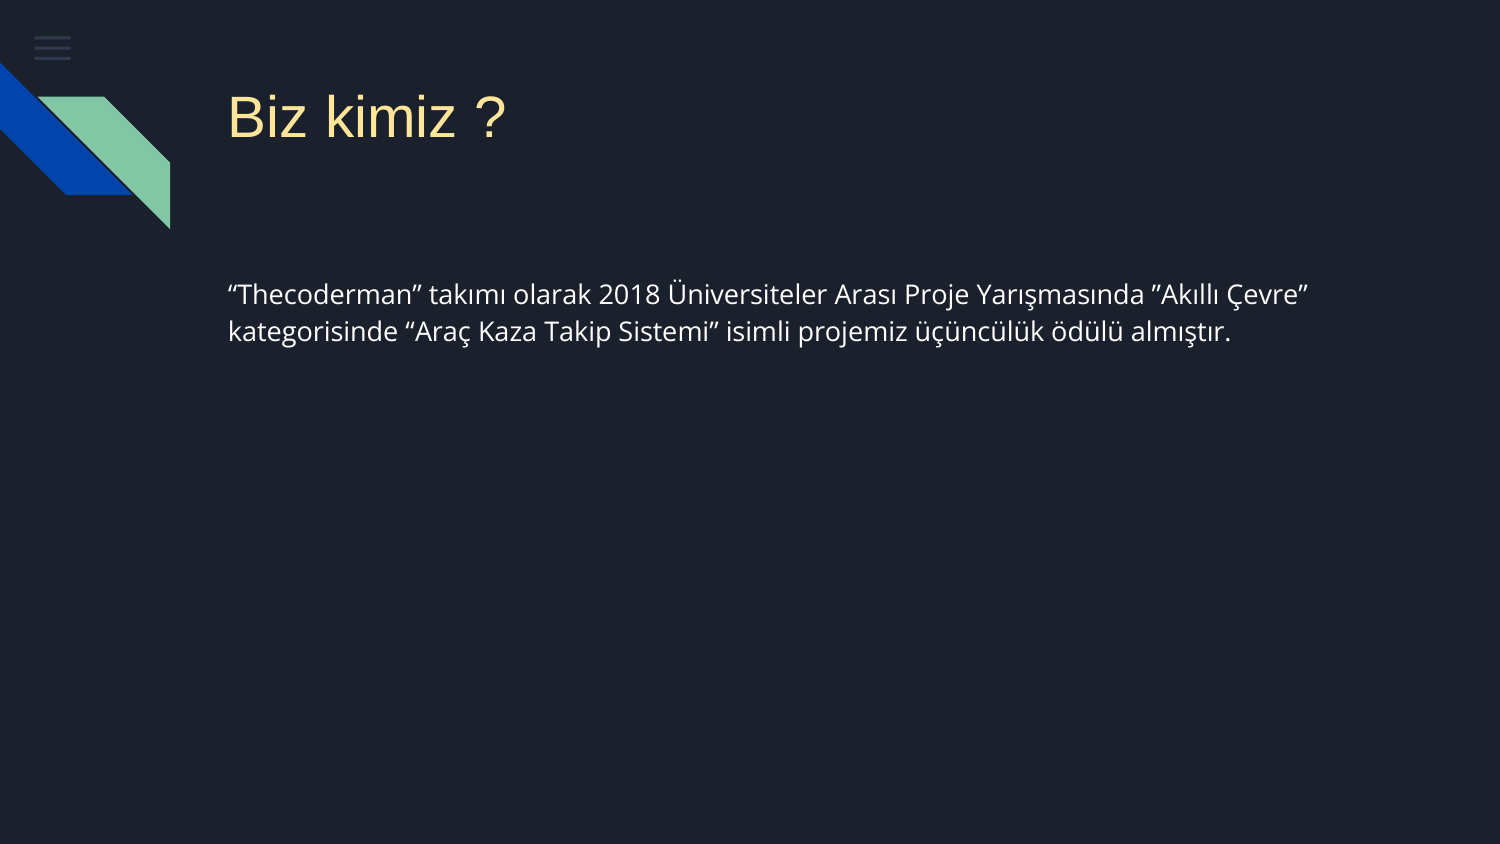

# Biz kimiz ?
“Thecoderman” takımı olarak 2018 Üniversiteler Arası Proje Yarışmasında ”Akıllı Çevre” kategorisinde “Araç Kaza Takip Sistemi” isimli projemiz üçüncülük ödülü almıştır.